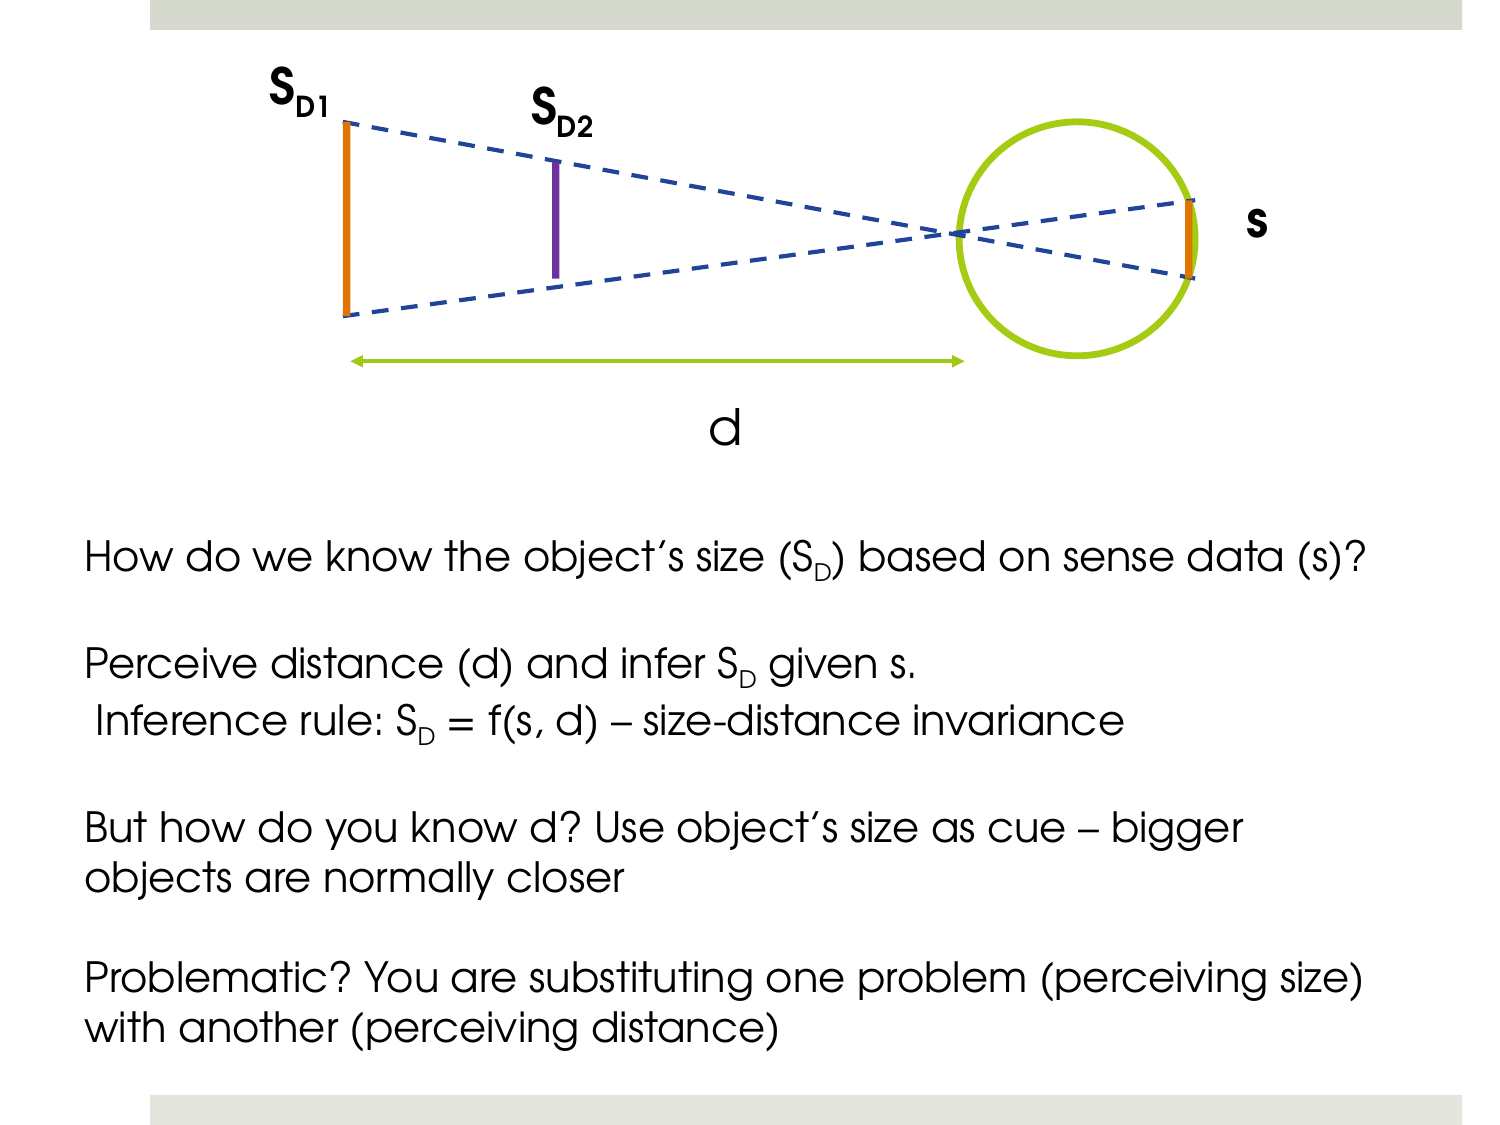

SD1
SD2

s

d
How do we know the object’s size (SD) based on sense data (s)?

Perceive distance (d) and infer SD given s.
 Inference rule: SD = f(s, d) – size-distance invariance

But how do you know d? Use object’s size as cue – bigger objects are normally closer

Problematic? You are substituting one problem (perceiving size) with another (perceiving distance)